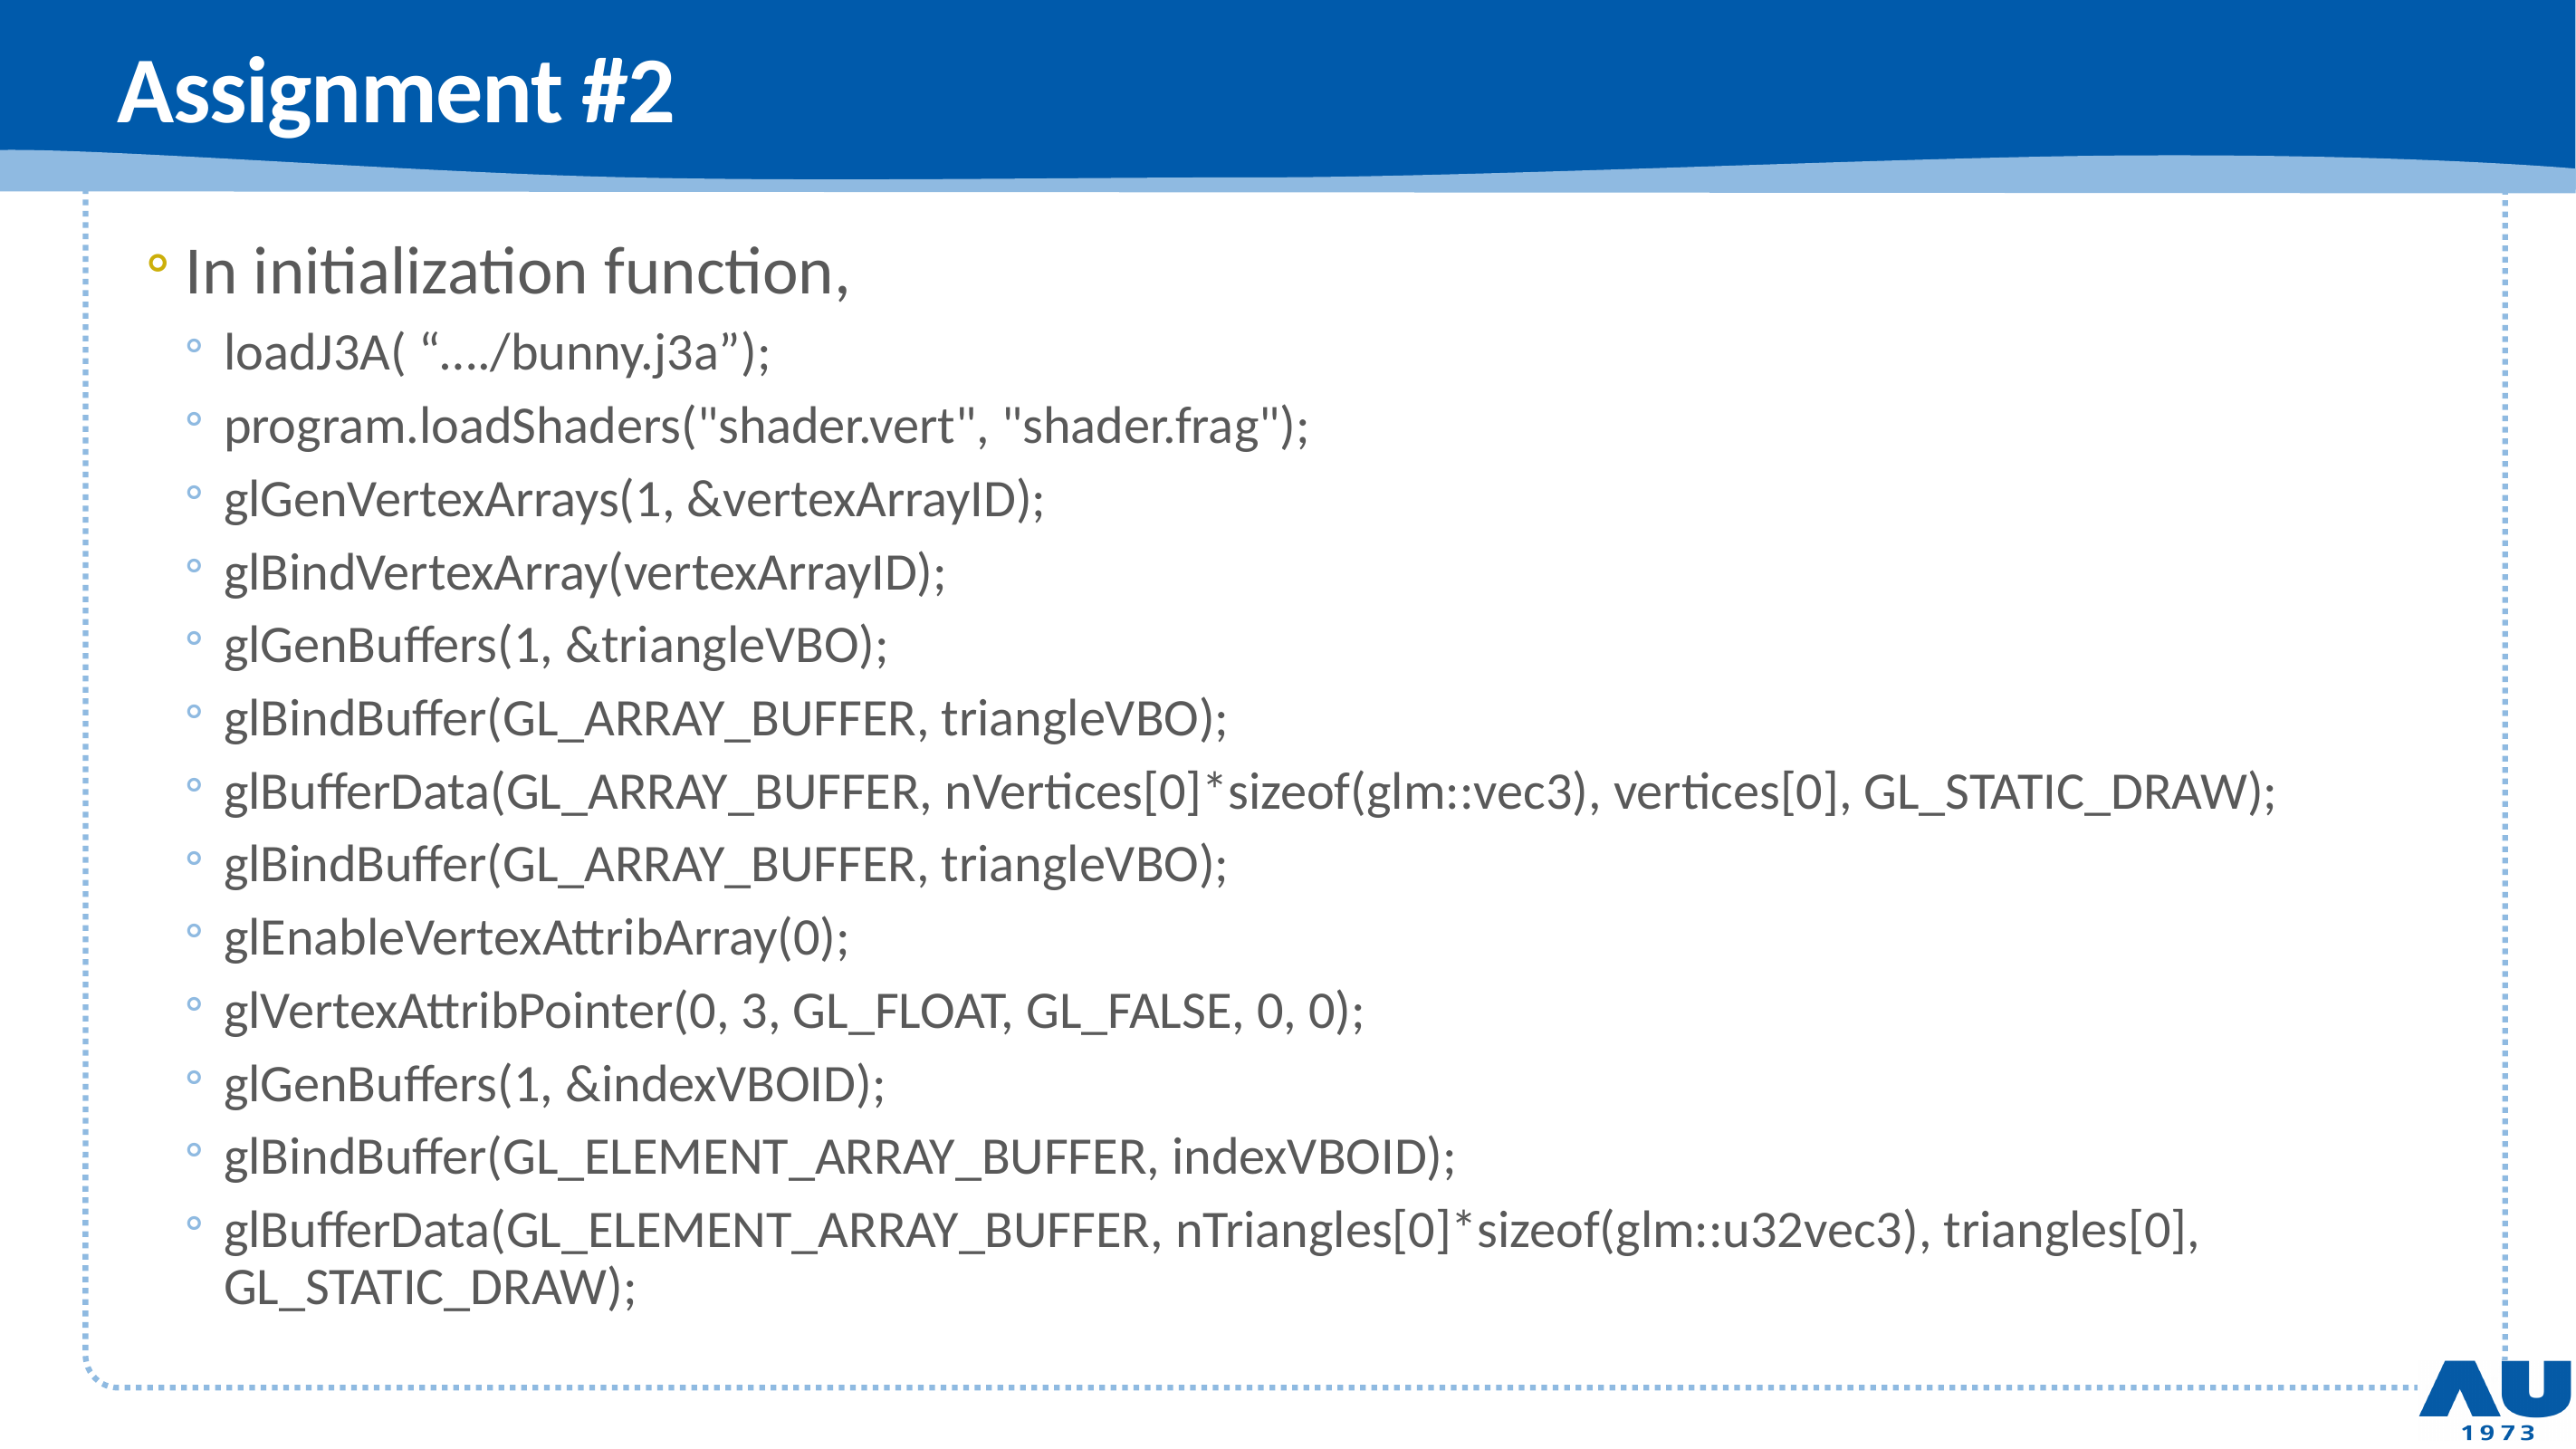

# Assignment #2
In initialization function,
loadJ3A( “…./bunny.j3a”);
program.loadShaders("shader.vert", "shader.frag");
glGenVertexArrays(1, &vertexArrayID);
glBindVertexArray(vertexArrayID);
glGenBuffers(1, &triangleVBO);
glBindBuffer(GL_ARRAY_BUFFER, triangleVBO);
glBufferData(GL_ARRAY_BUFFER, nVertices[0]*sizeof(glm::vec3), vertices[0], GL_STATIC_DRAW);
glBindBuffer(GL_ARRAY_BUFFER, triangleVBO);
glEnableVertexAttribArray(0);
glVertexAttribPointer(0, 3, GL_FLOAT, GL_FALSE, 0, 0);
glGenBuffers(1, &indexVBOID);
glBindBuffer(GL_ELEMENT_ARRAY_BUFFER, indexVBOID);
glBufferData(GL_ELEMENT_ARRAY_BUFFER, nTriangles[0]*sizeof(glm::u32vec3), triangles[0], GL_STATIC_DRAW);